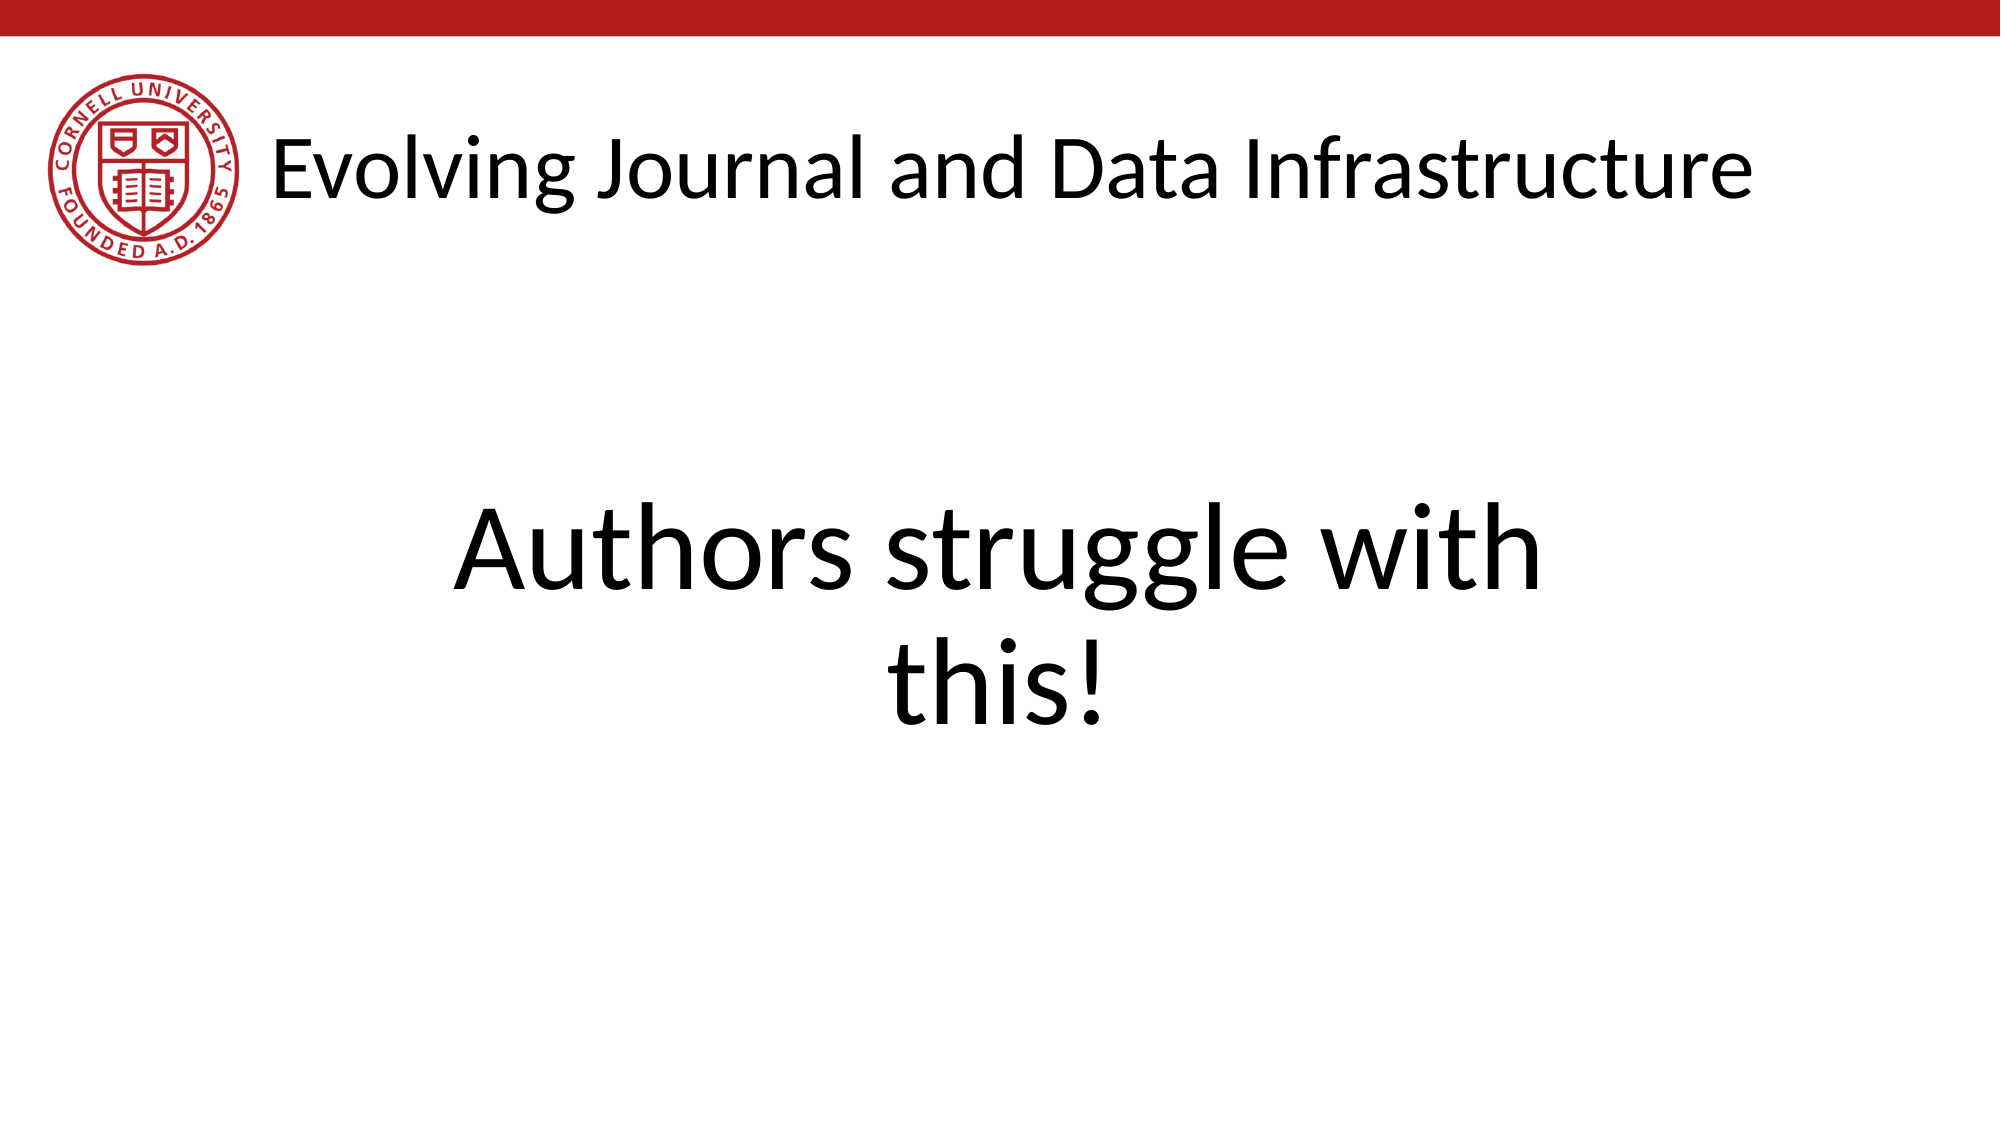

# Evolving Journal and Data Infrastructure

Authors struggle with this!